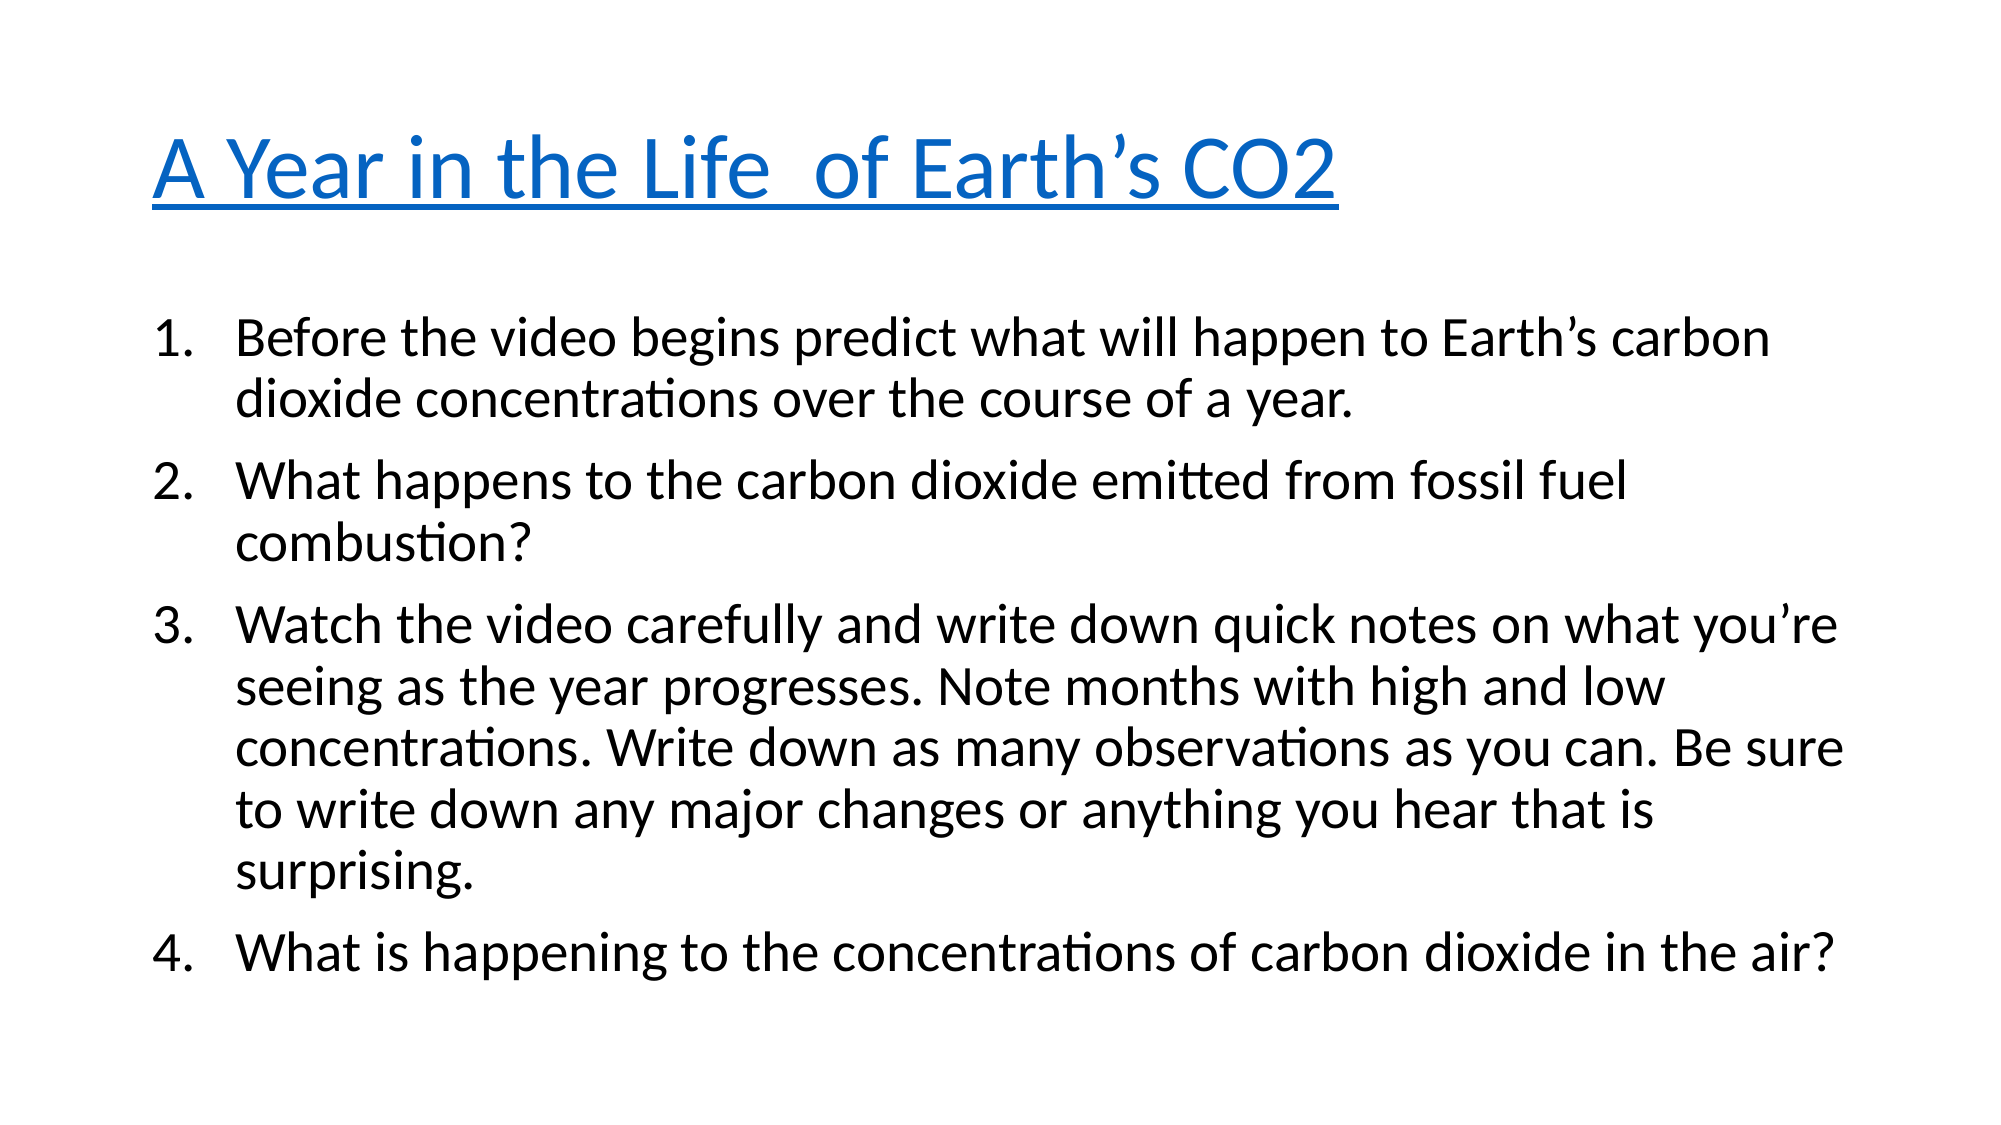

# A Year in the Life  of Earth’s CO2
Before the video begins predict what will happen to Earth’s carbon dioxide concentrations over the course of a year.
What happens to the carbon dioxide emitted from fossil fuel combustion?
Watch the video carefully and write down quick notes on what you’re seeing as the year progresses. Note months with high and low concentrations. Write down as many observations as you can. Be sure to write down any major changes or anything you hear that is surprising.
What is happening to the concentrations of carbon dioxide in the air?